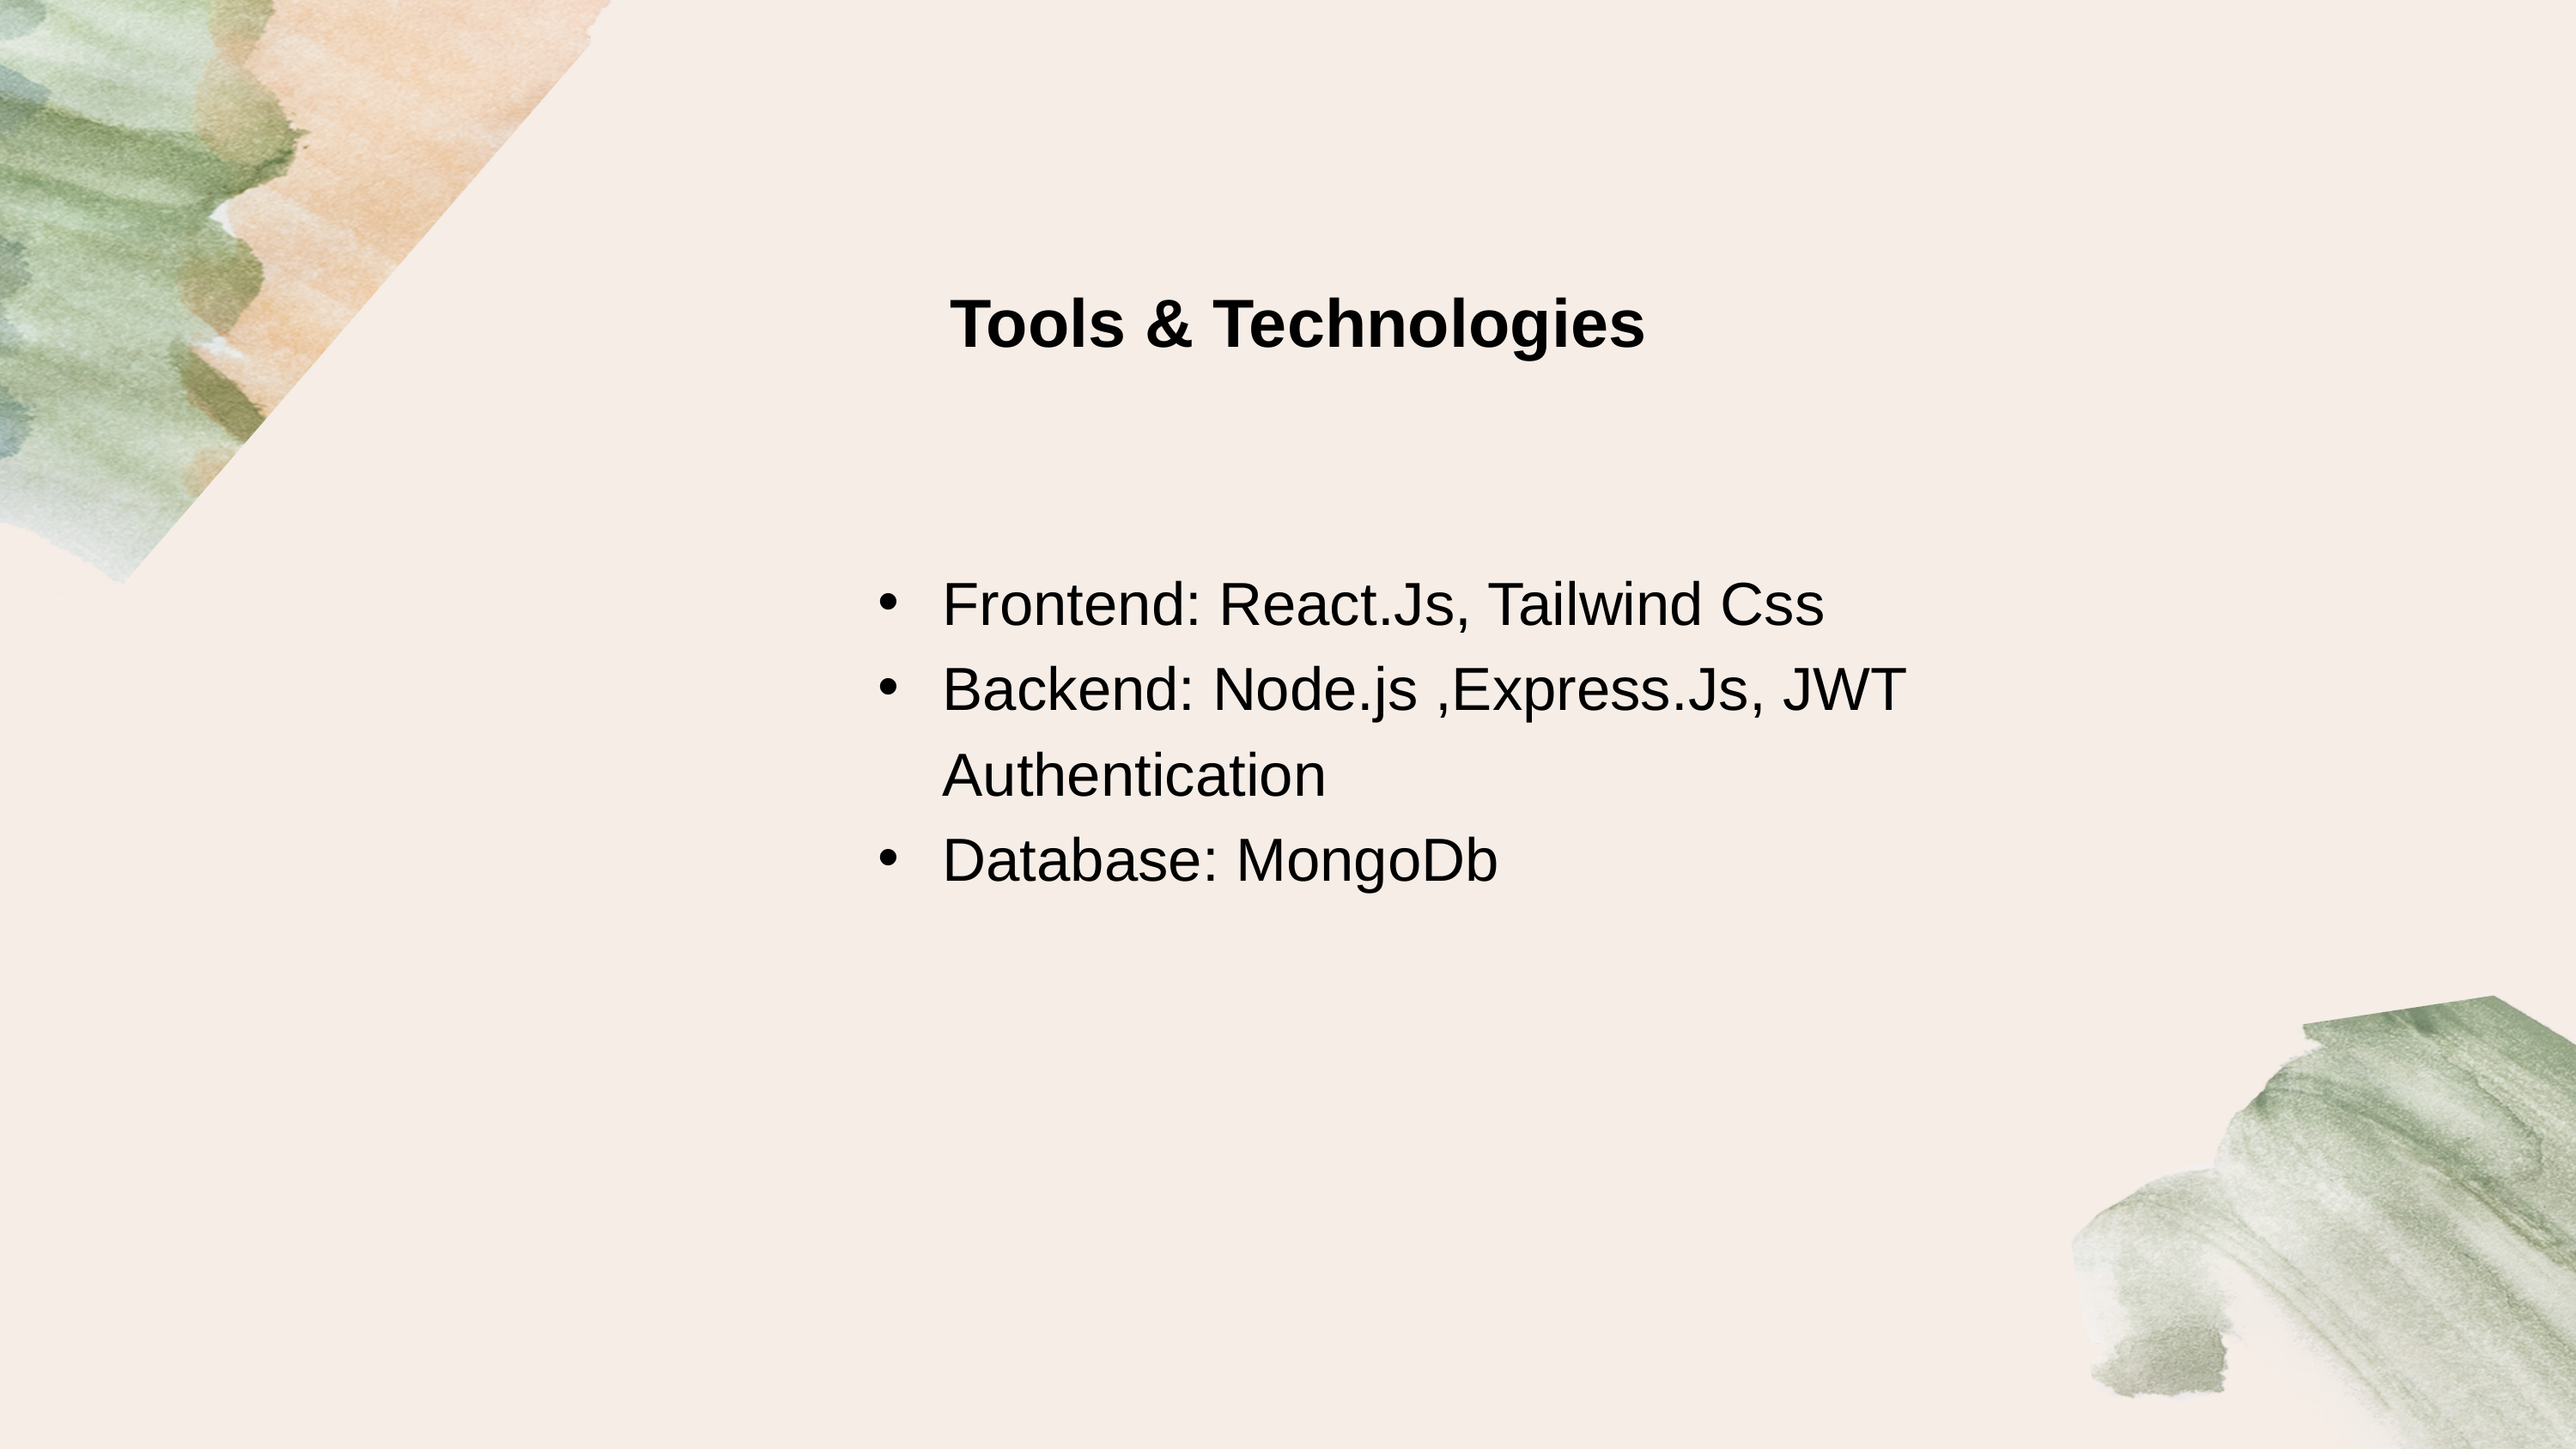

Tools & Technologies
Frontend: React.Js, Tailwind Css
Backend: Node.js ,Express.Js, JWT Authentication
Database: MongoDb